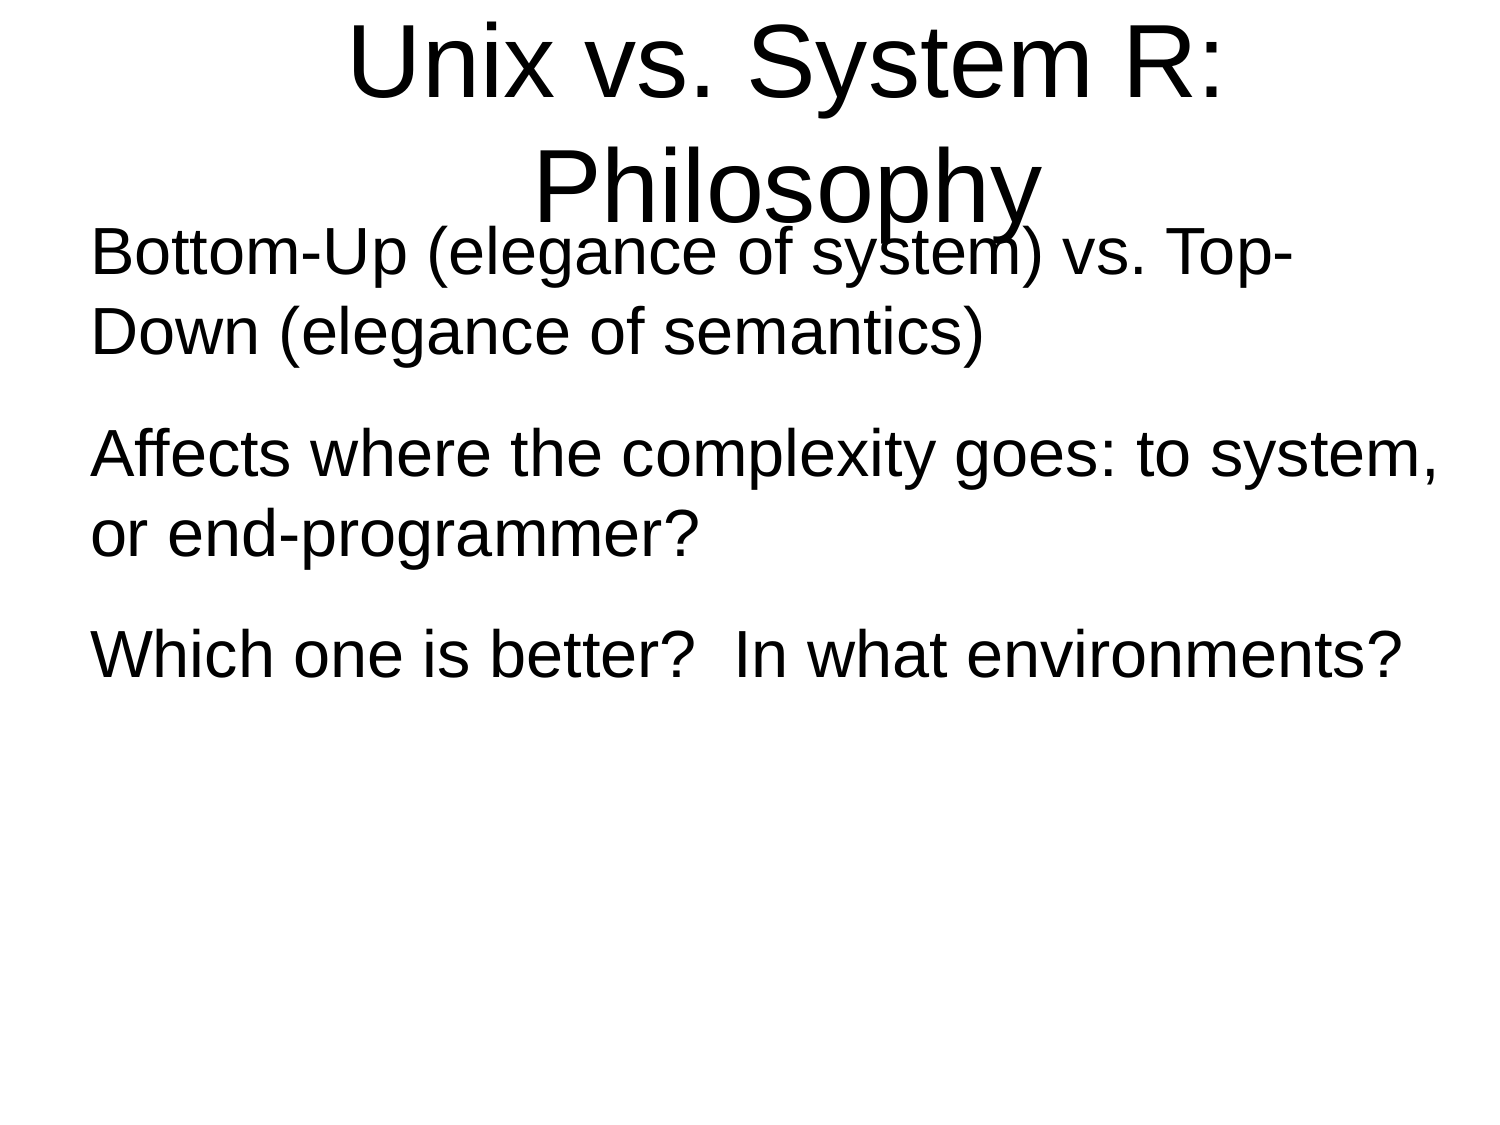

# Unix vs. System R: Philosophy
Bottom-Up (elegance of system) vs. Top-Down (elegance of semantics)
Affects where the complexity goes: to system, or end-programmer?
Which one is better?  In what environments?